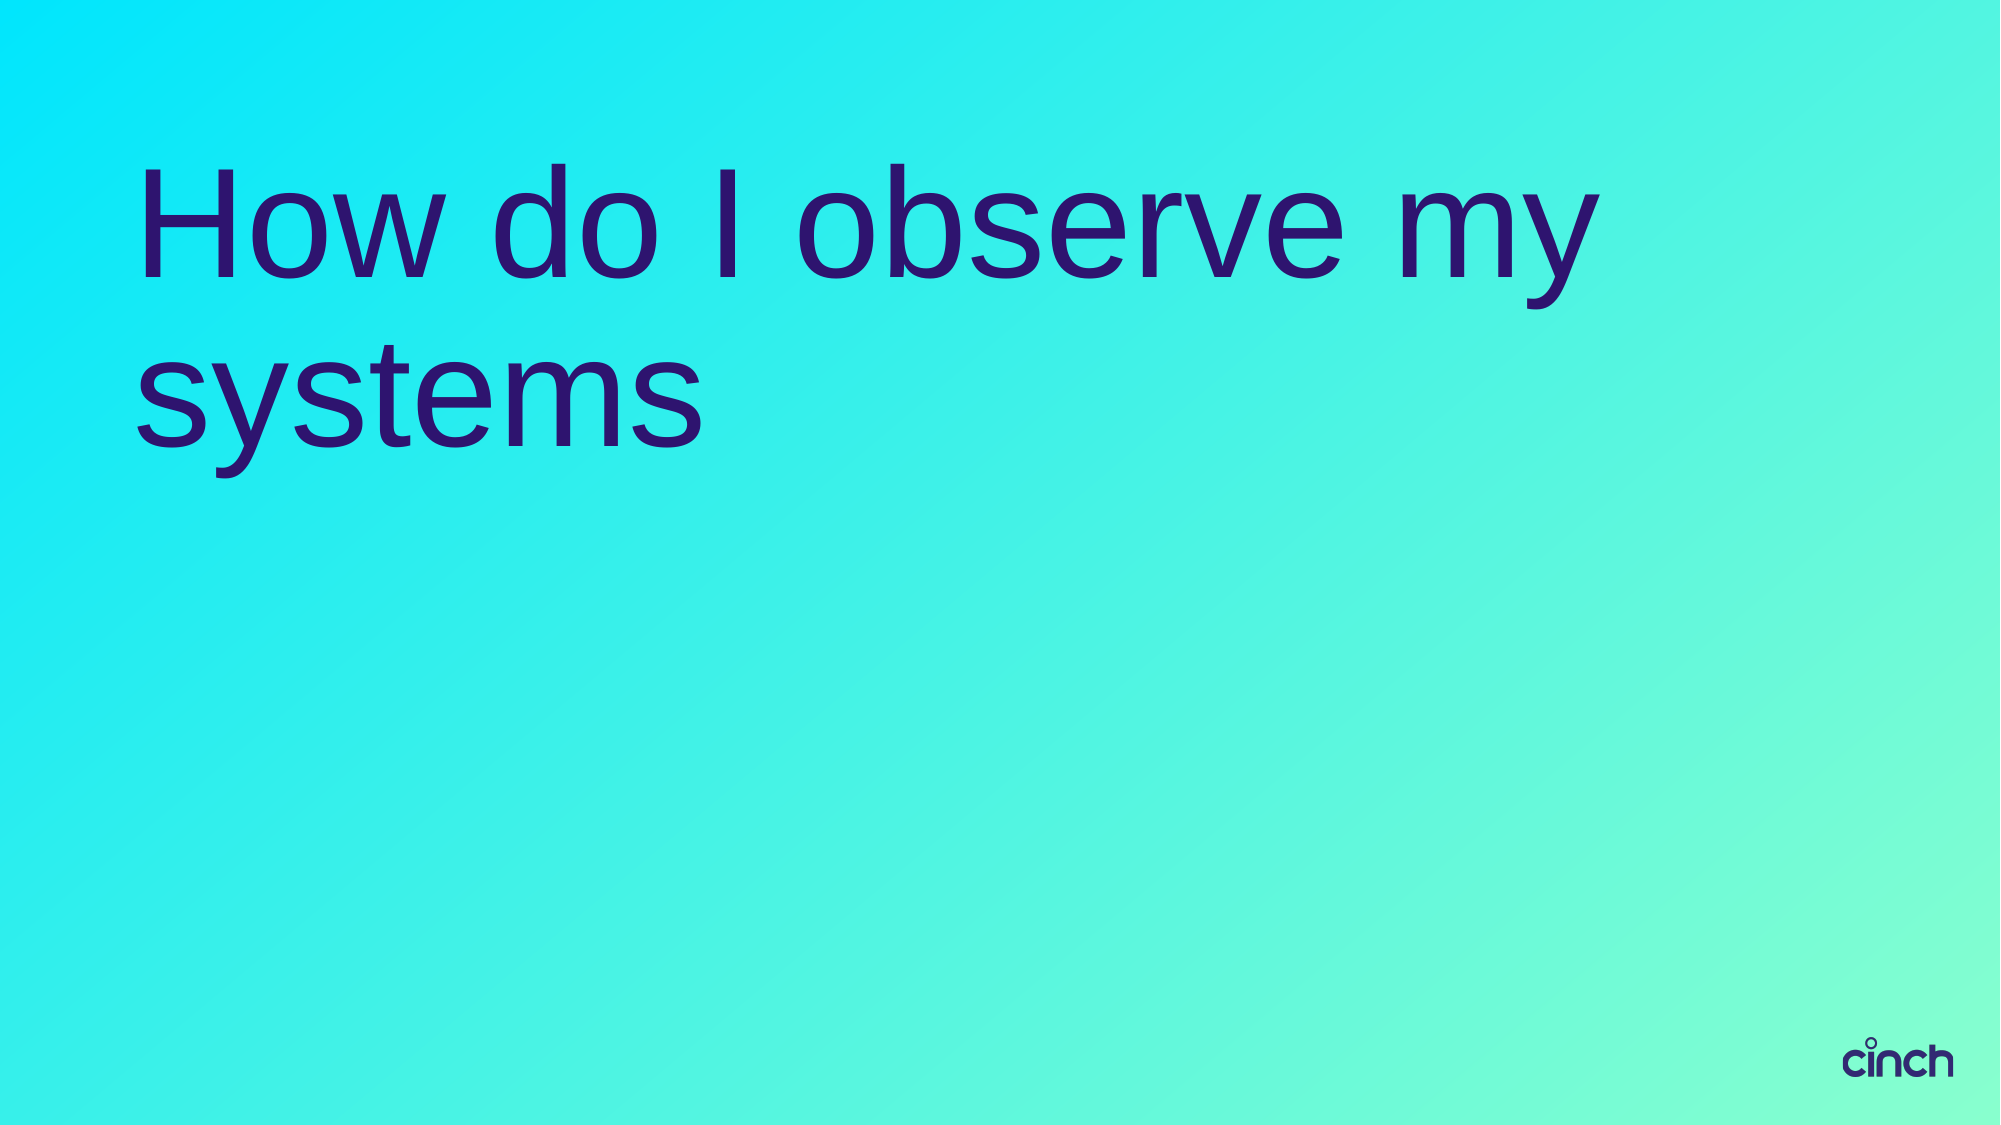

# How do I observe my systems